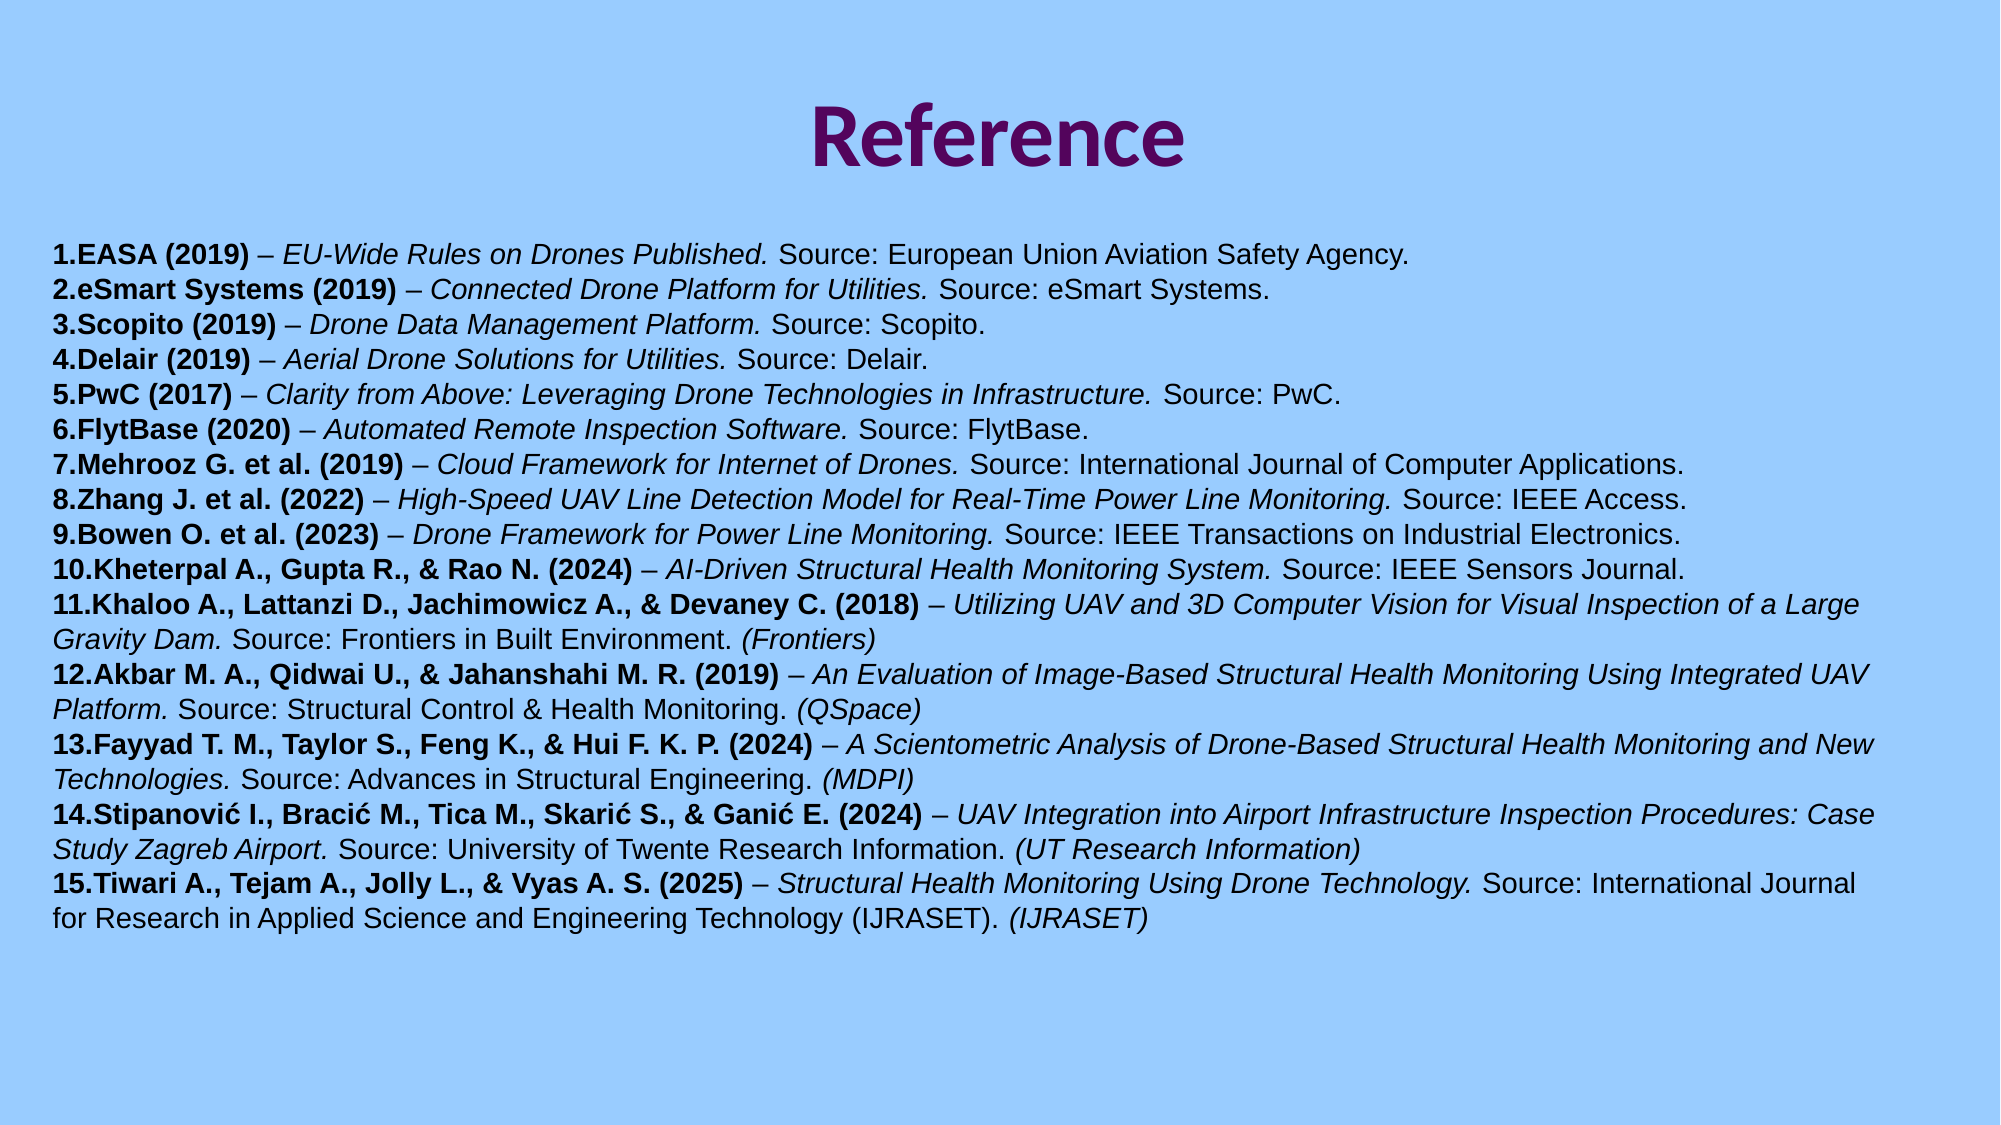

# Reference
1.EASA (2019) – EU-Wide Rules on Drones Published. Source: European Union Aviation Safety Agency.
2.eSmart Systems (2019) – Connected Drone Platform for Utilities. Source: eSmart Systems.
3.Scopito (2019) – Drone Data Management Platform. Source: Scopito.
4.Delair (2019) – Aerial Drone Solutions for Utilities. Source: Delair.
5.PwC (2017) – Clarity from Above: Leveraging Drone Technologies in Infrastructure. Source: PwC.
6.FlytBase (2020) – Automated Remote Inspection Software. Source: FlytBase.
7.Mehrooz G. et al. (2019) – Cloud Framework for Internet of Drones. Source: International Journal of Computer Applications.
8.Zhang J. et al. (2022) – High-Speed UAV Line Detection Model for Real-Time Power Line Monitoring. Source: IEEE Access.
9.Bowen O. et al. (2023) – Drone Framework for Power Line Monitoring. Source: IEEE Transactions on Industrial Electronics.
10.Kheterpal A., Gupta R., & Rao N. (2024) – AI-Driven Structural Health Monitoring System. Source: IEEE Sensors Journal.
11.Khaloo A., Lattanzi D., Jachimowicz A., & Devaney C. (2018) – Utilizing UAV and 3D Computer Vision for Visual Inspection of a Large Gravity Dam. Source: Frontiers in Built Environment. (Frontiers)
12.Akbar M. A., Qidwai U., & Jahanshahi M. R. (2019) – An Evaluation of Image-Based Structural Health Monitoring Using Integrated UAV Platform. Source: Structural Control & Health Monitoring. (QSpace)
13.Fayyad T. M., Taylor S., Feng K., & Hui F. K. P. (2024) – A Scientometric Analysis of Drone-Based Structural Health Monitoring and New Technologies. Source: Advances in Structural Engineering. (MDPI)
14.Stipanović I., Bracić M., Tica M., Skarić S., & Ganić E. (2024) – UAV Integration into Airport Infrastructure Inspection Procedures: Case Study Zagreb Airport. Source: University of Twente Research Information. (UT Research Information)
15.Tiwari A., Tejam A., Jolly L., & Vyas A. S. (2025) – Structural Health Monitoring Using Drone Technology. Source: International Journal for Research in Applied Science and Engineering Technology (IJRASET). (IJRASET)